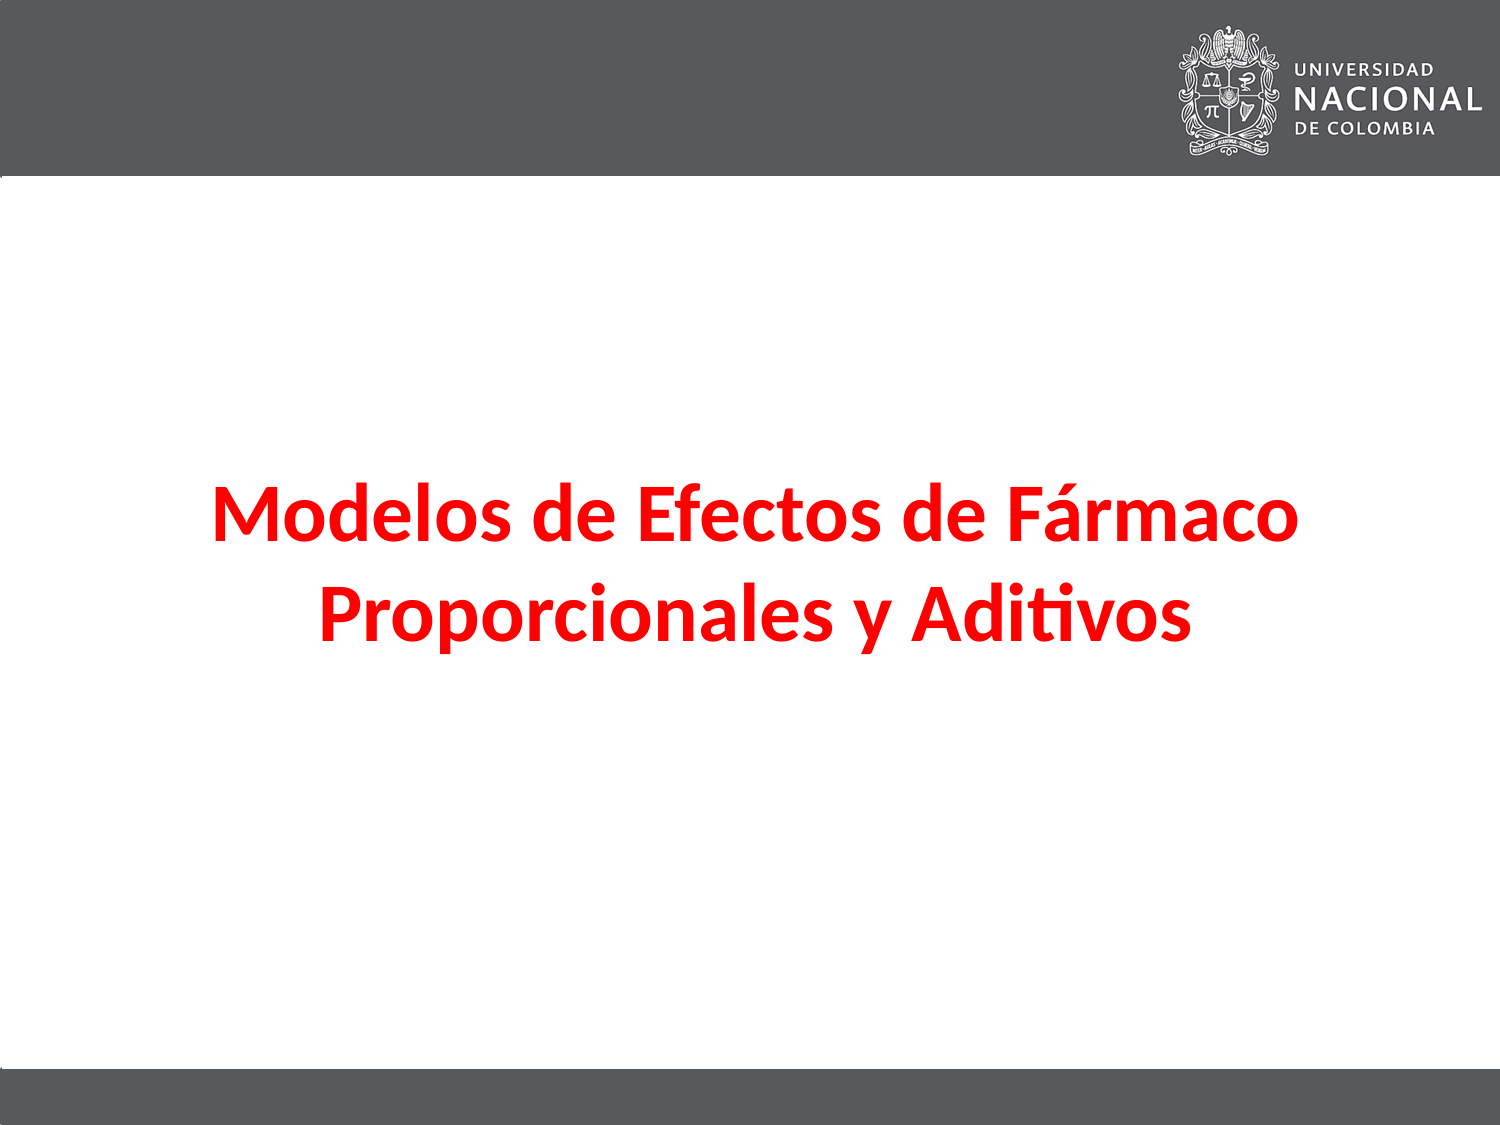

# Modelos de Efectos de Fármaco Proporcionales y Aditivos